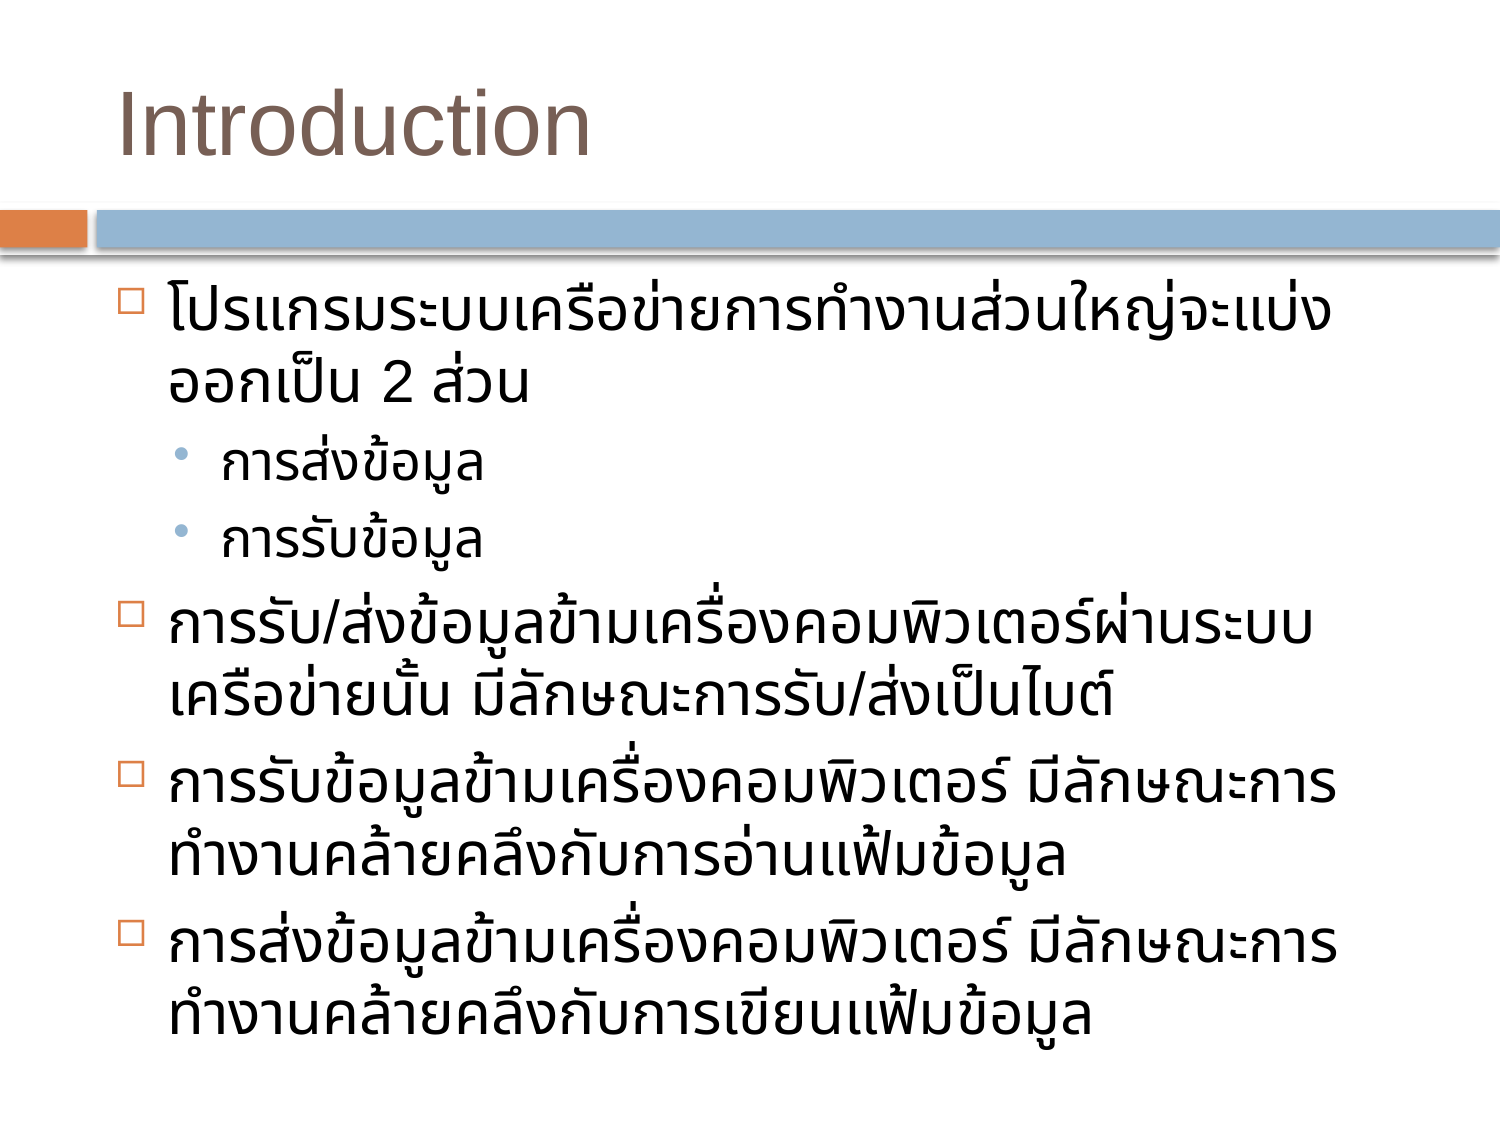

# Introduction
โปรแกรมระบบเครือข่ายการทำงานส่วนใหญ่จะแบ่งออกเป็น 2 ส่วน
การส่งข้อมูล
การรับข้อมูล
การรับ/ส่งข้อมูลข้ามเครื่องคอมพิวเตอร์ผ่านระบบเครือข่ายนั้น มีลักษณะการรับ/ส่งเป็นไบต์
การรับข้อมูลข้ามเครื่องคอมพิวเตอร์ มีลักษณะการทำงานคล้ายคลึงกับการอ่านแฟ้มข้อมูล
การส่งข้อมูลข้ามเครื่องคอมพิวเตอร์ มีลักษณะการทำงานคล้ายคลึงกับการเขียนแฟ้มข้อมูล